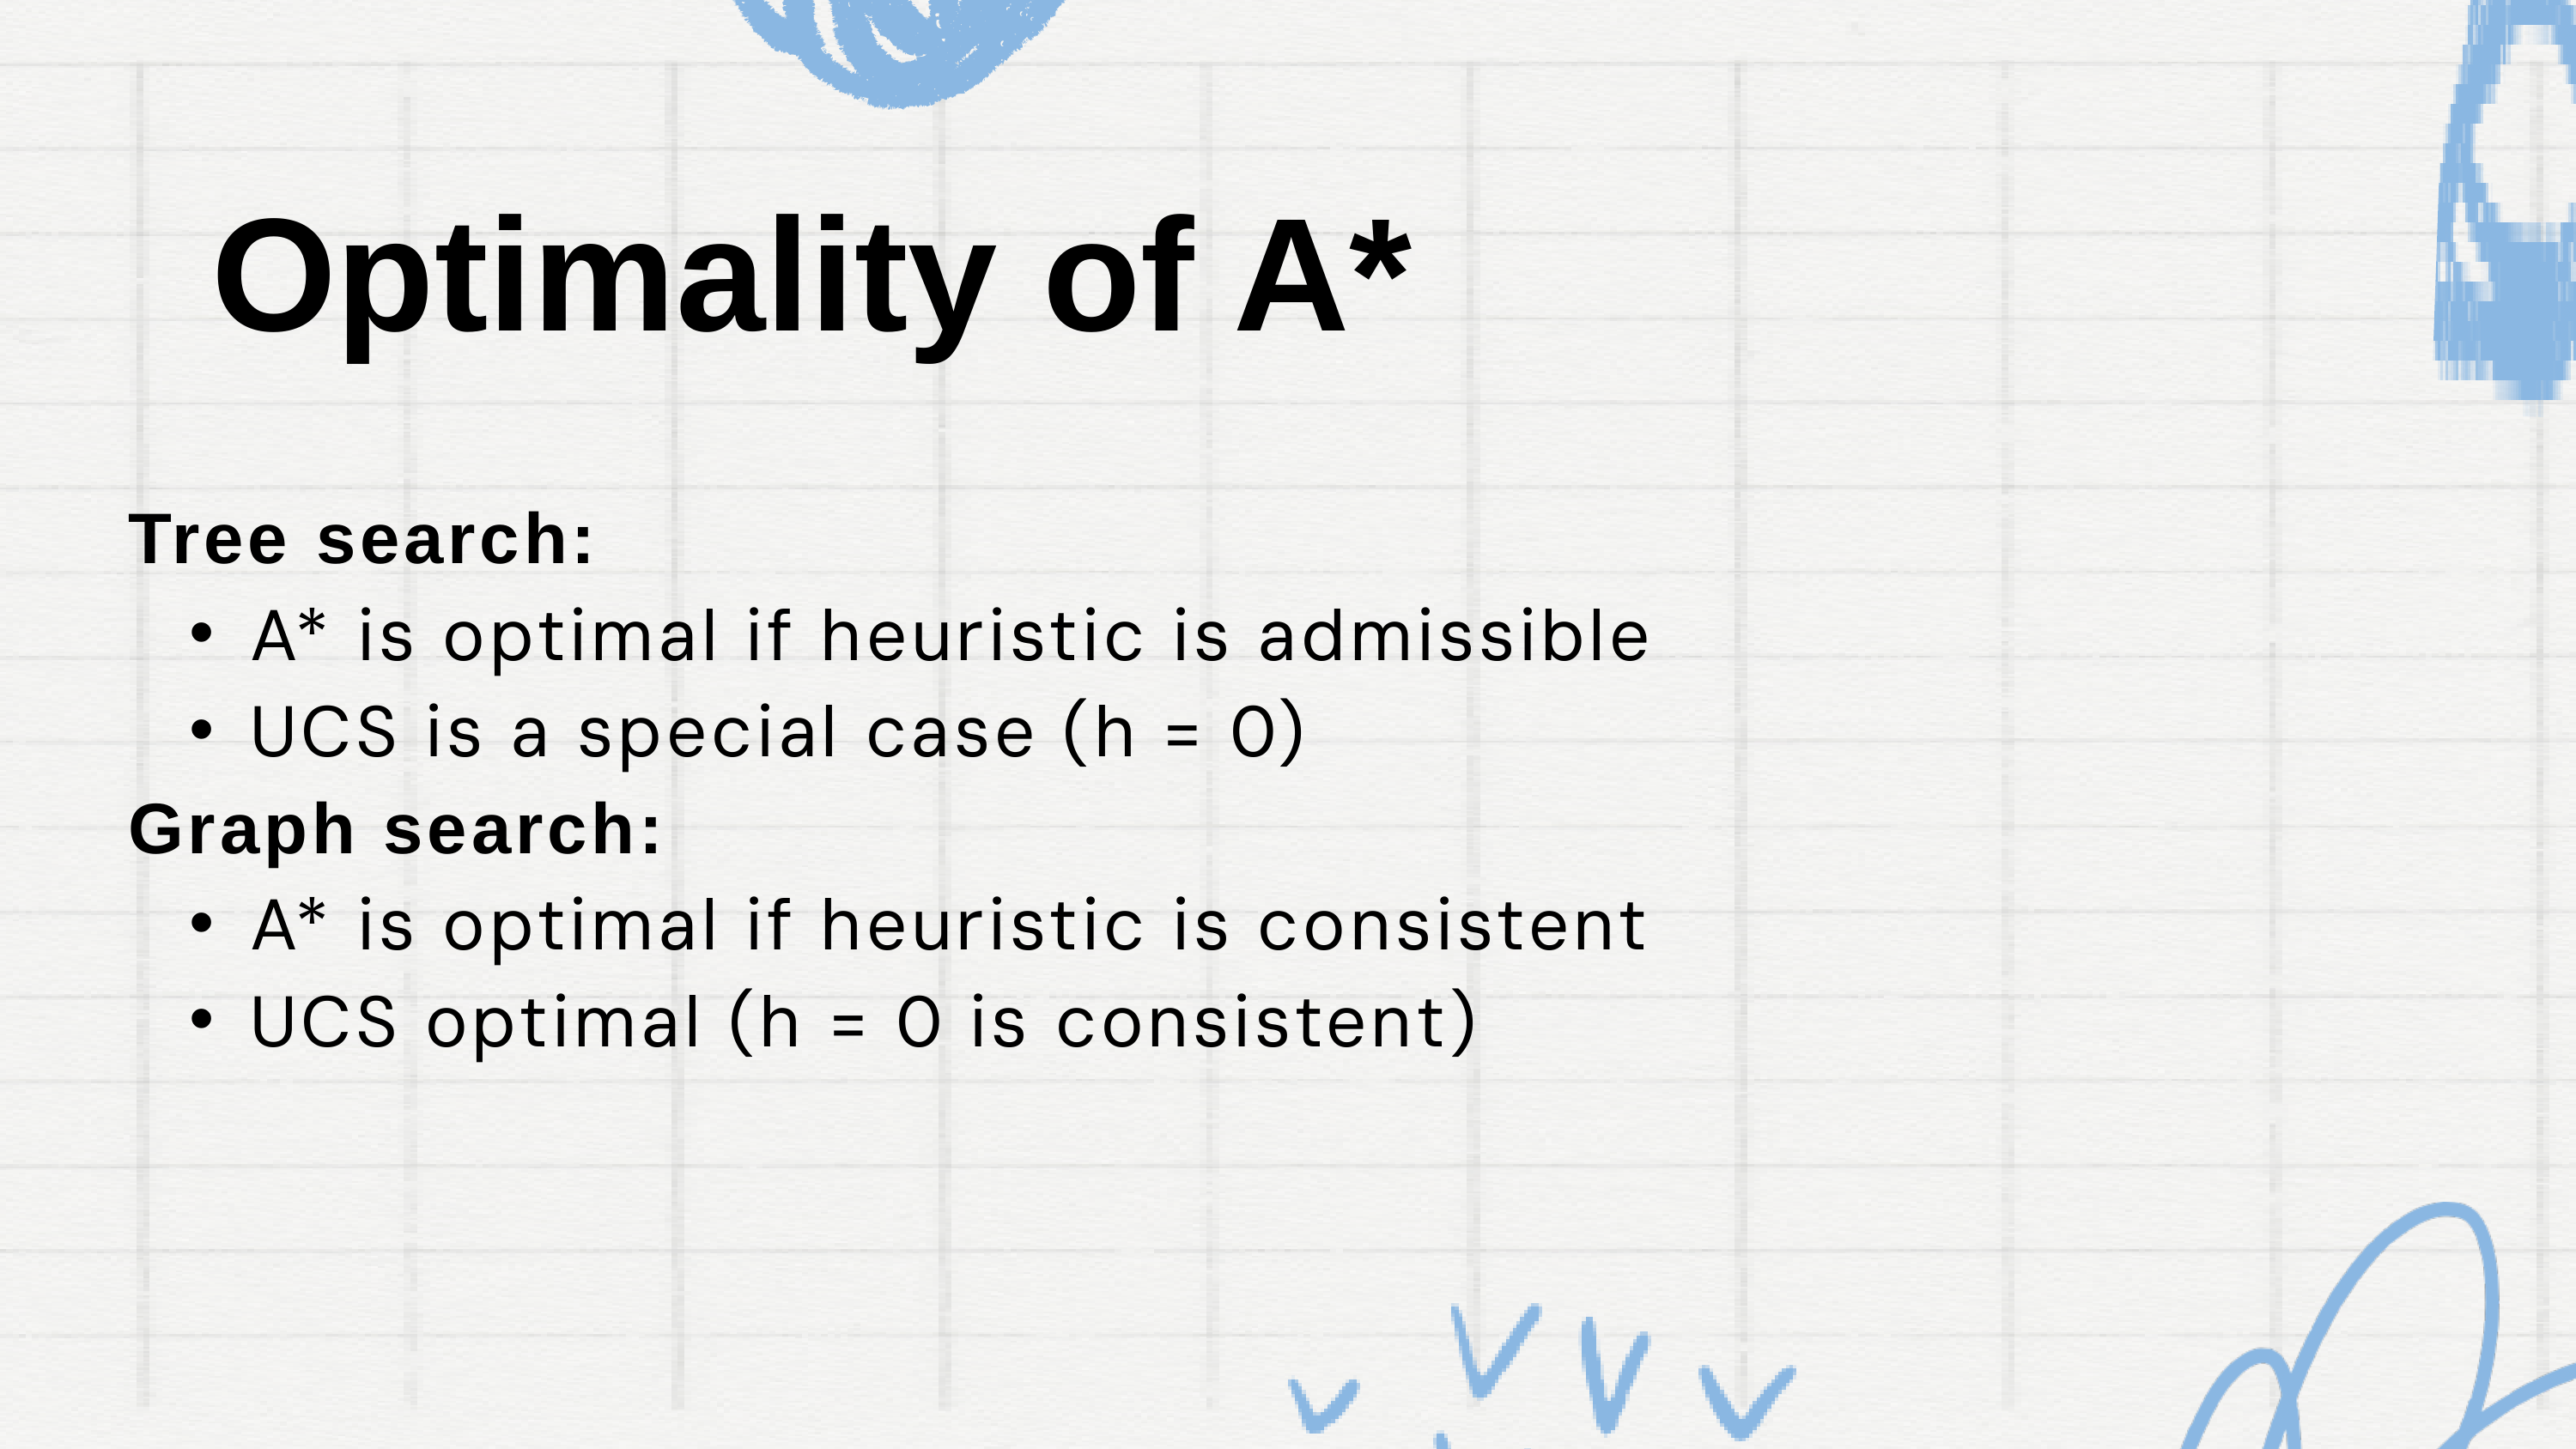

Optimality of A*
Tree search:
A* is optimal if heuristic is admissible
UCS is a special case (h = 0)
Graph search:
A* is optimal if heuristic is consistent
UCS optimal (h = 0 is consistent)